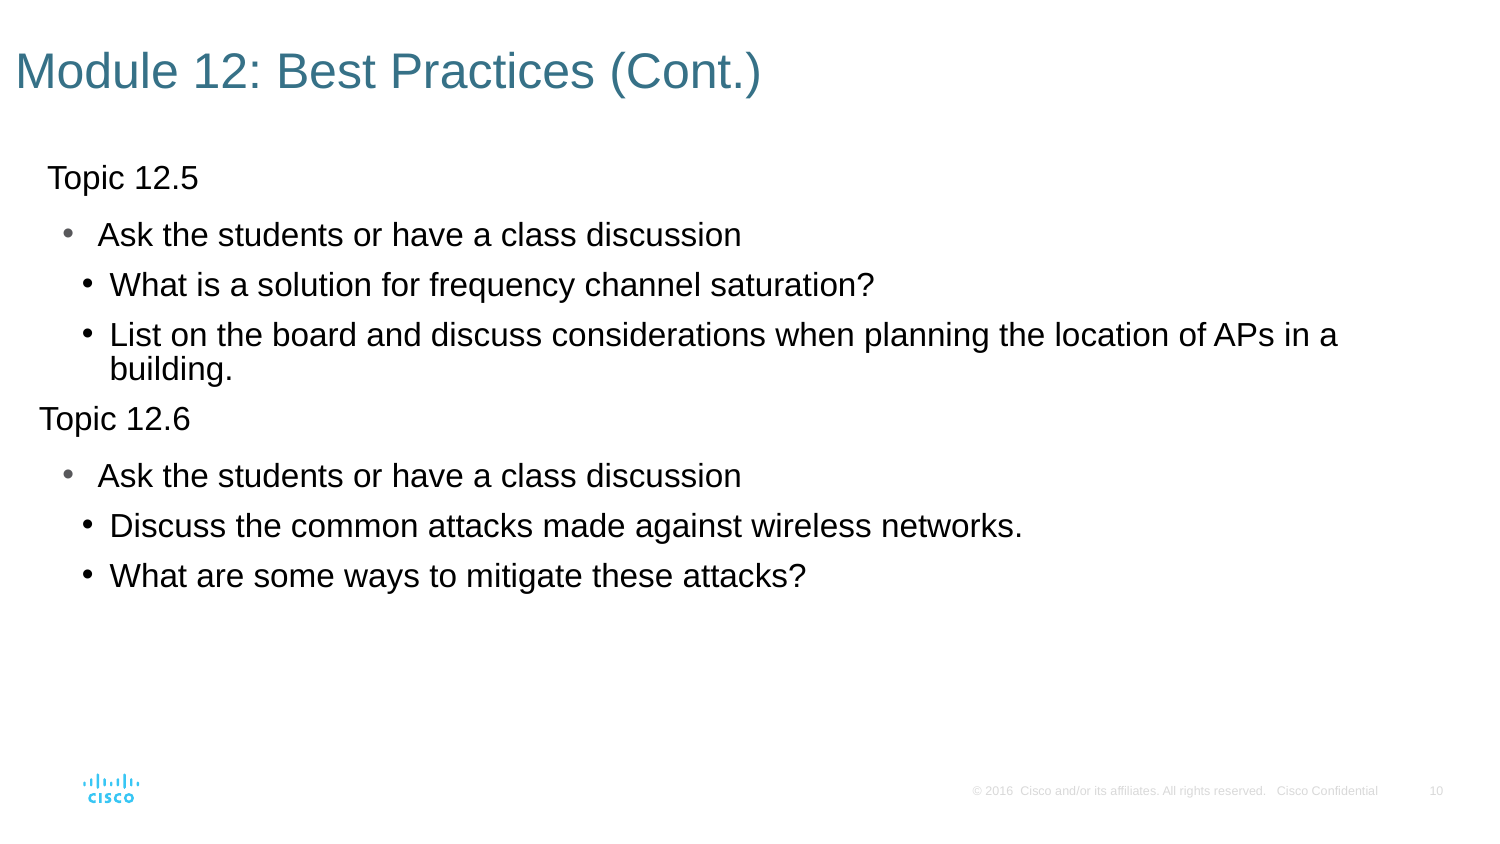

# Module 12: Best Practices (Cont.)
 Topic 12.5
Ask the students or have a class discussion
What is a solution for frequency channel saturation?
List on the board and discuss considerations when planning the location of APs in a building.
Topic 12.6
Ask the students or have a class discussion
Discuss the common attacks made against wireless networks.
What are some ways to mitigate these attacks?